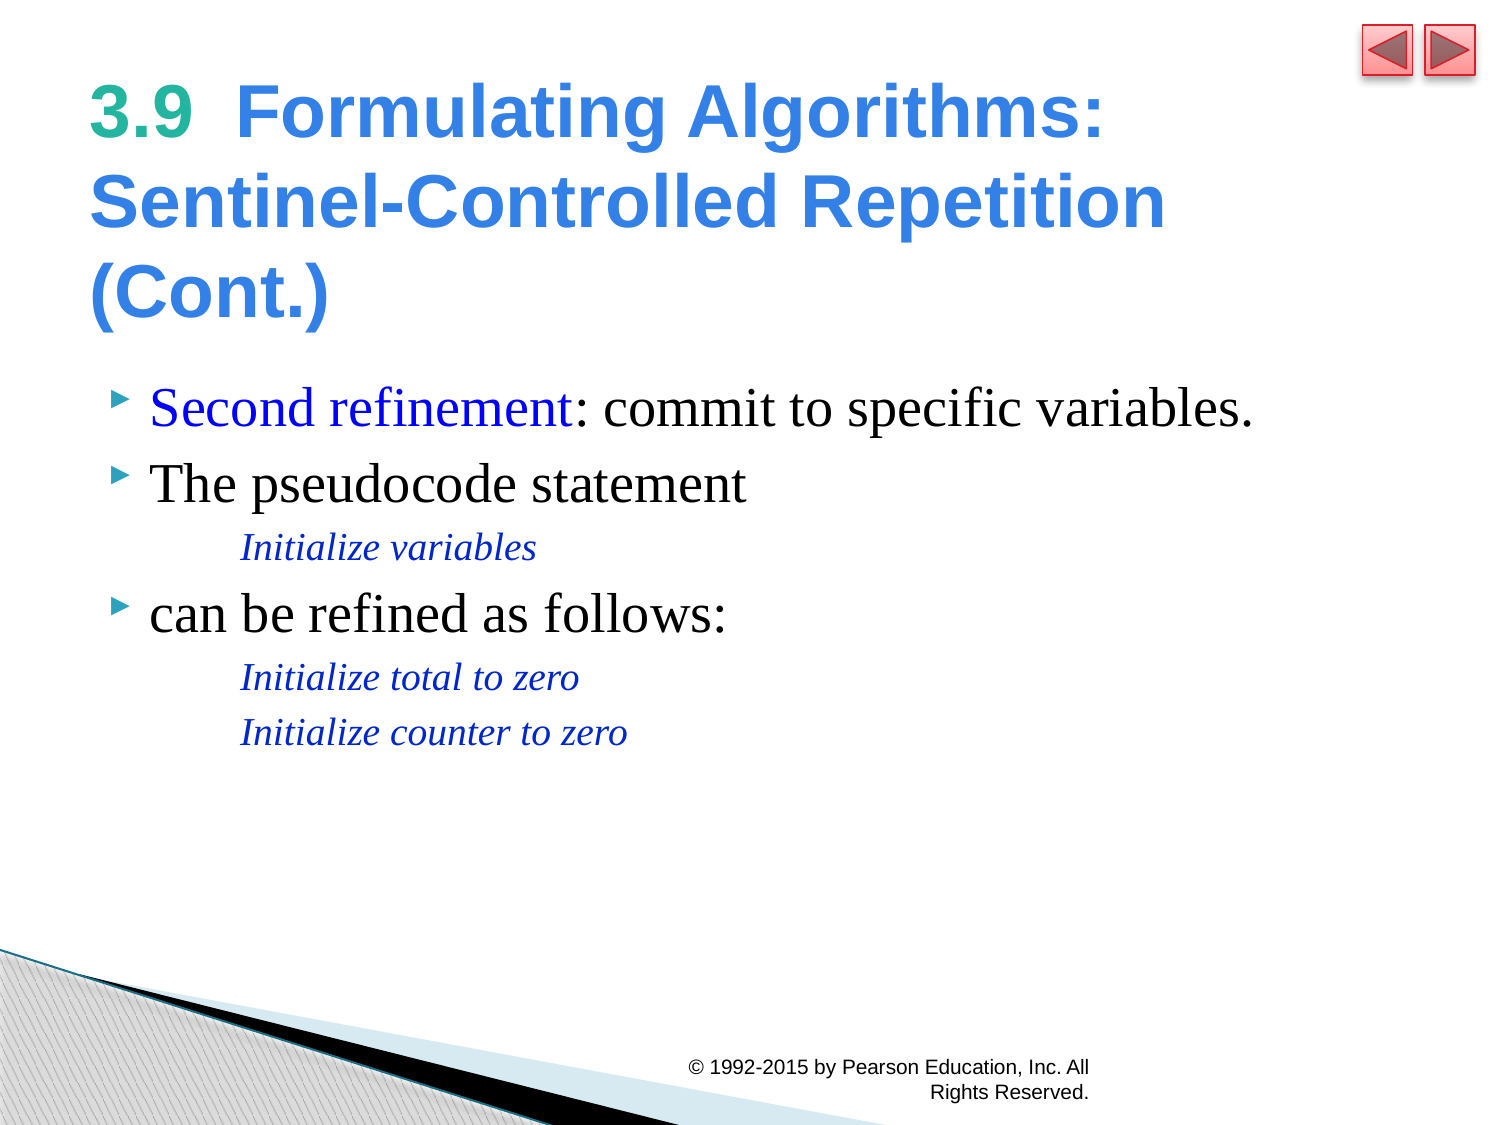

# 3.9  Formulating Algorithms: Sentinel-Controlled Repetition (Cont.)
Second refinement: commit to specific variables.
The pseudocode statement
Initialize variables
can be refined as follows:
Initialize total to zero
Initialize counter to zero
© 1992-2015 by Pearson Education, Inc. All Rights Reserved.